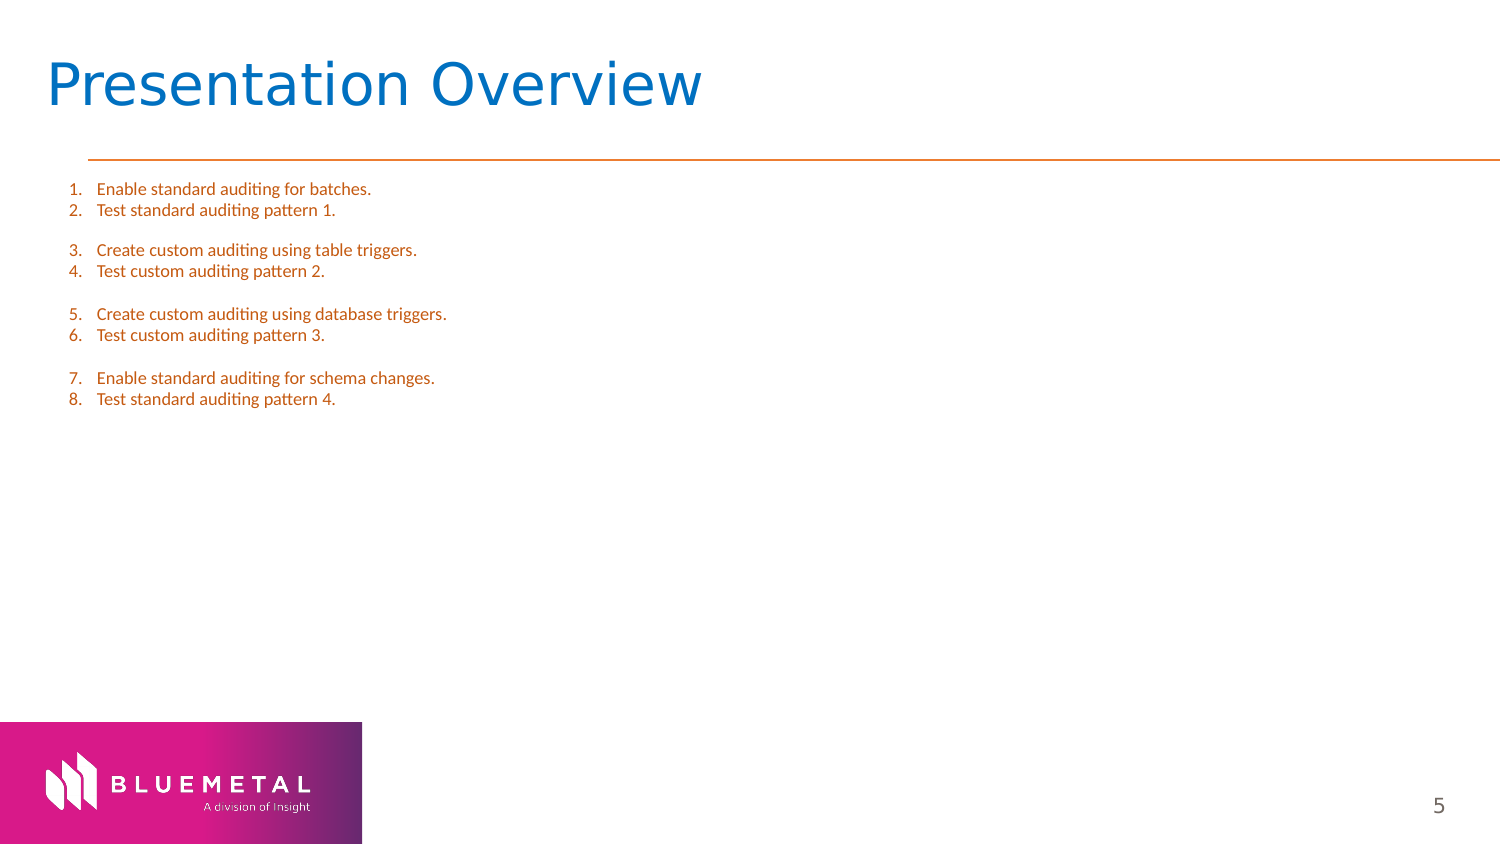

# Presentation Overview

Enable standard auditing for batches.
Test standard auditing pattern 1.
Create custom auditing using table triggers.
Test custom auditing pattern 2.

Create custom auditing using database triggers.
Test custom auditing pattern 3.

Enable standard auditing for schema changes.
Test standard auditing pattern 4.